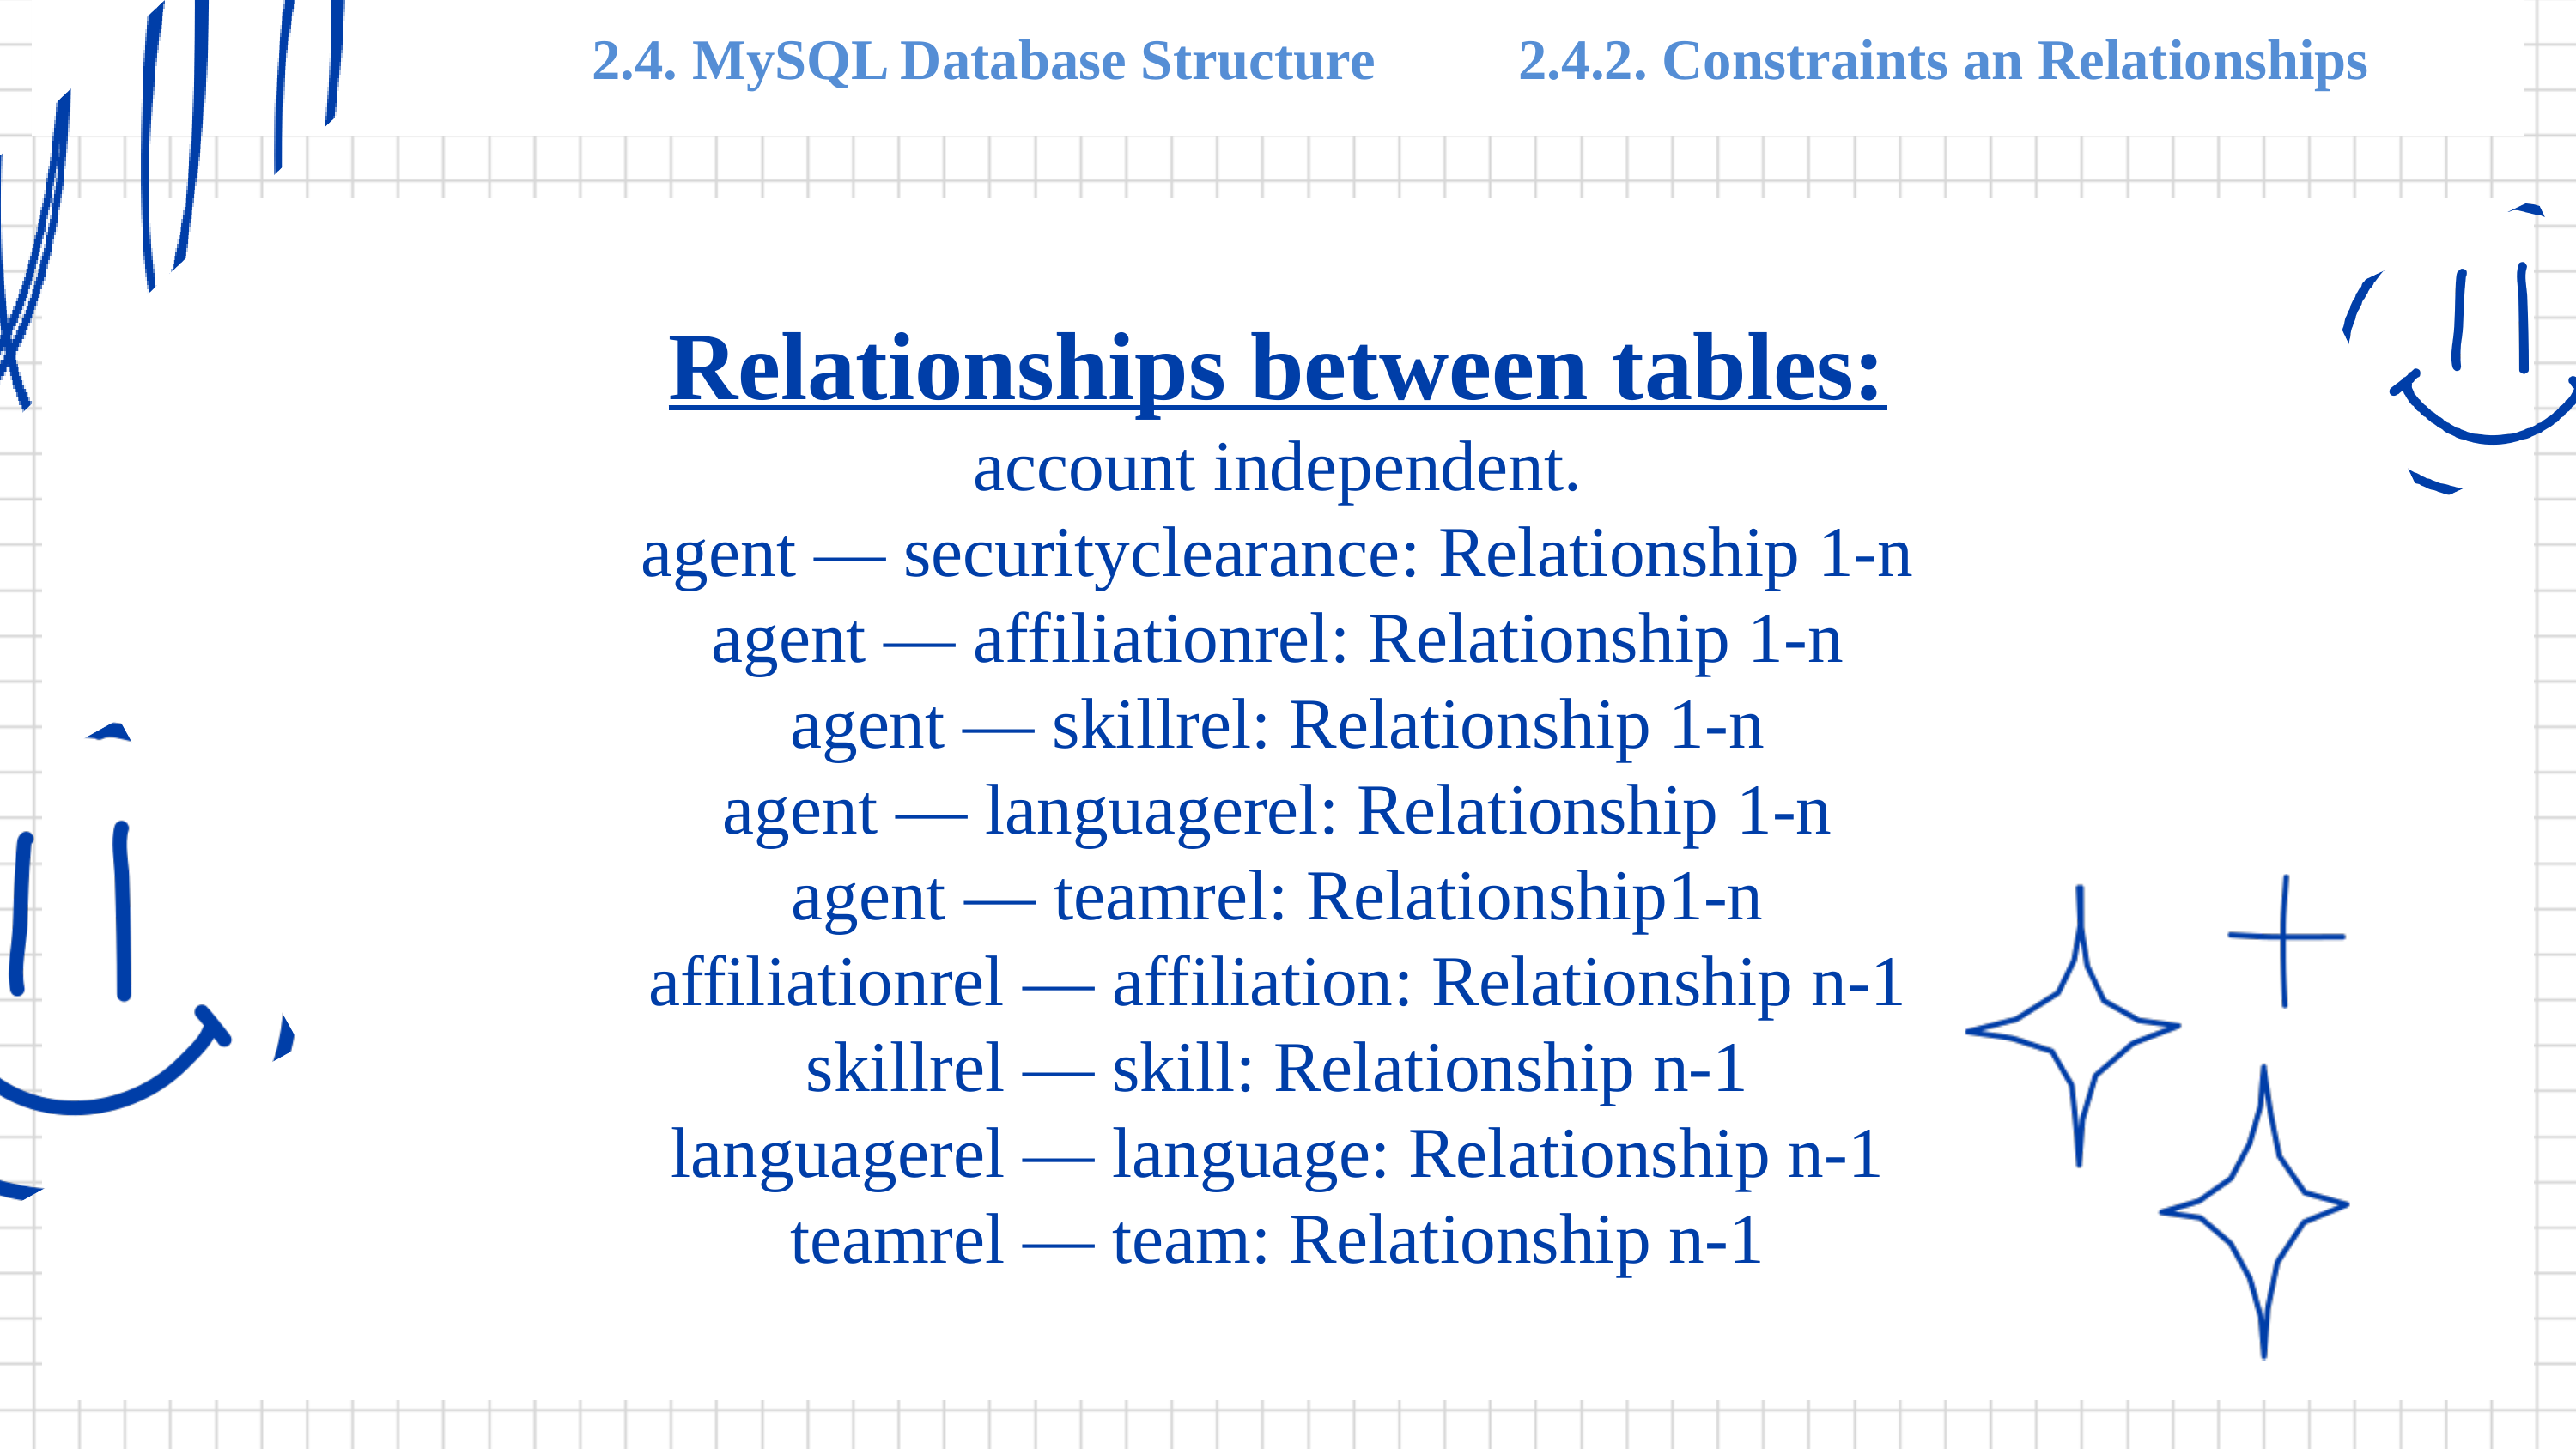

CHAPTER 2

CHAPTER 2
Proposed Solution and Application Design Analysis
2.4.2. Constraints an Relationships
2.4. MySQL Database Structure

Relationships between tables:
account independent.
agent — securityclearance: Relationship 1-n
agent — affiliationrel: Relationship 1-n
agent — skillrel: Relationship 1-n
agent — languagerel: Relationship 1-n
agent — teamrel: Relationship1-n
affiliationrel — affiliation: Relationship n-1
skillrel — skill: Relationship n-1
languagerel — language: Relationship n-1
teamrel — team: Relationship n-1